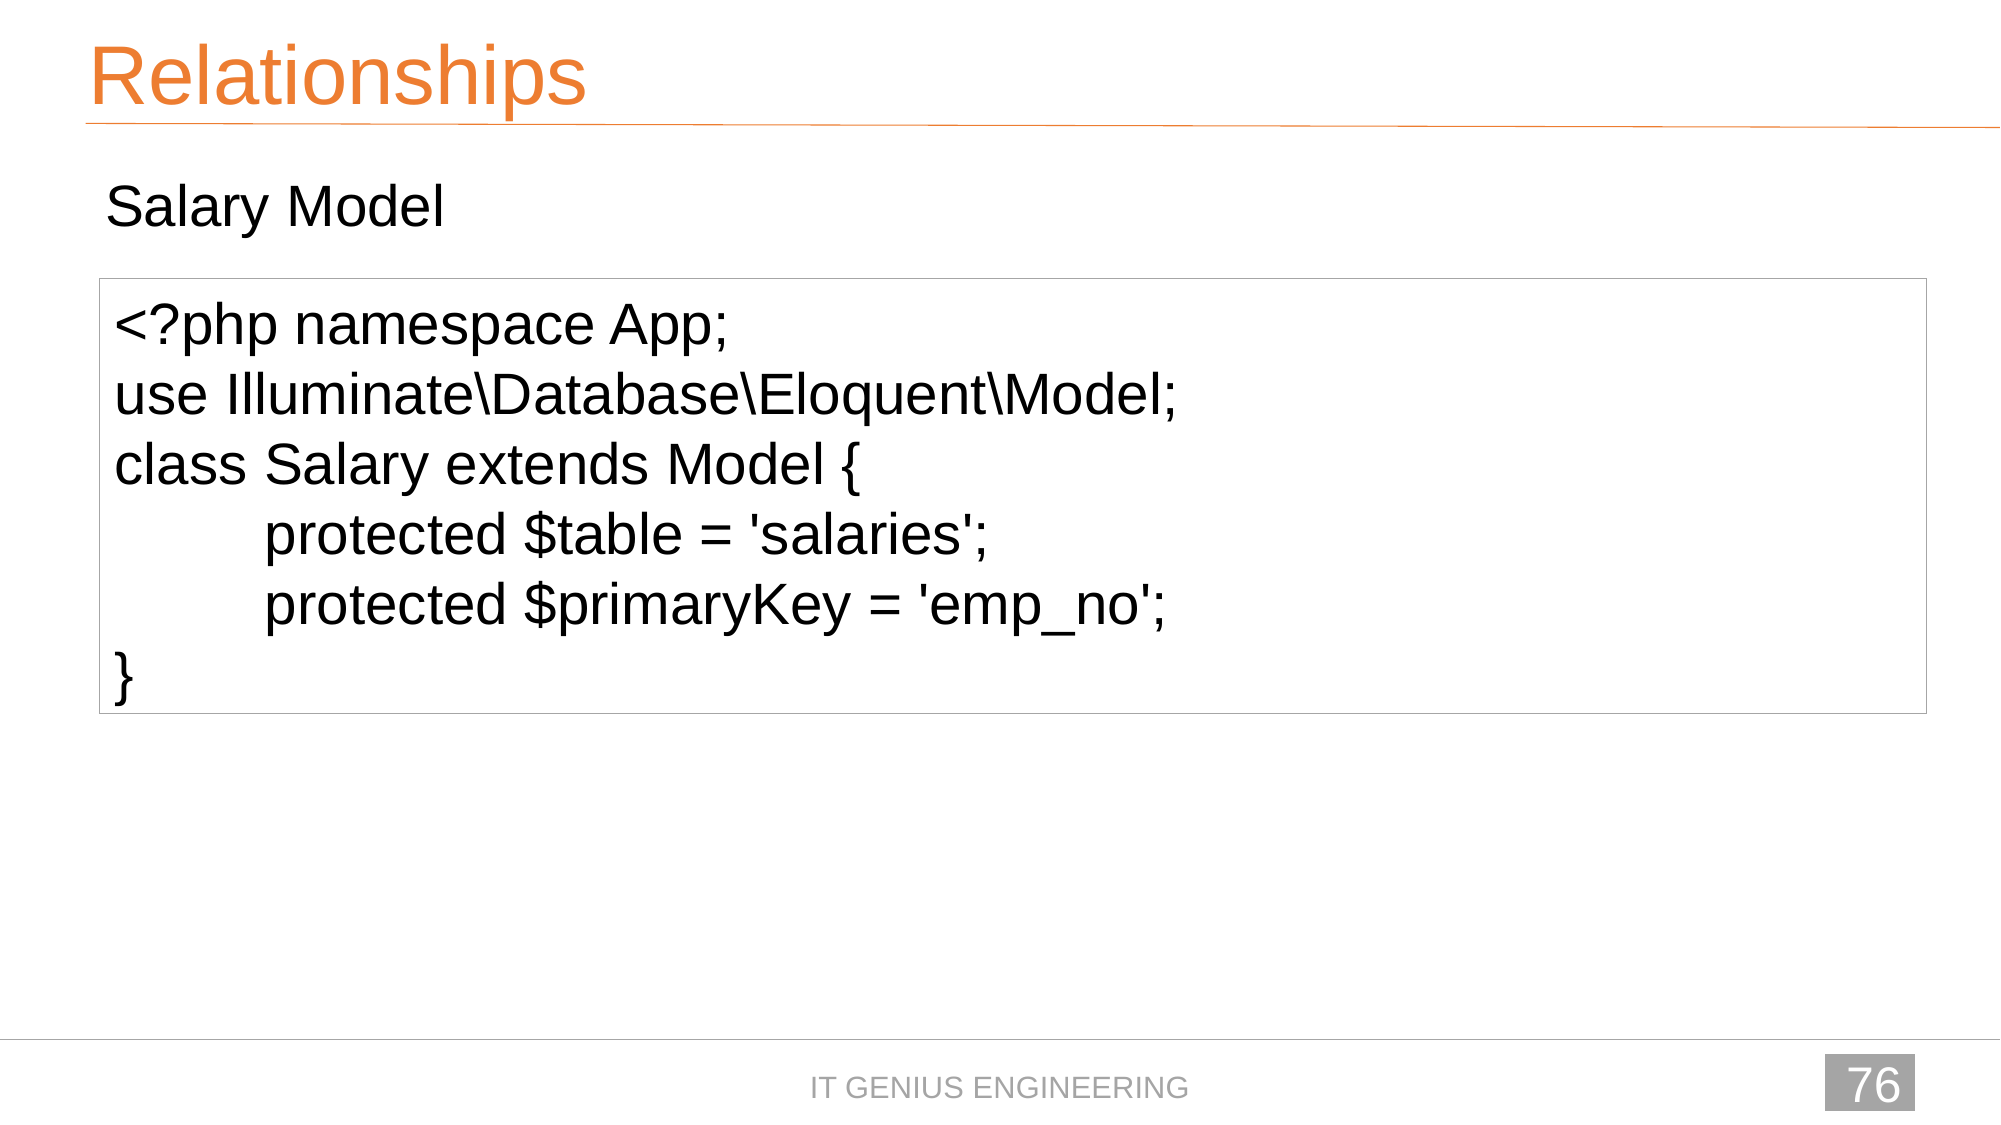

Relationships
Salary Model
<?php namespace App;
use Illuminate\Database\Eloquent\Model;
class Salary extends Model {
	protected $table = 'salaries';
	protected $primaryKey = 'emp_no';
}
76
IT GENIUS ENGINEERING